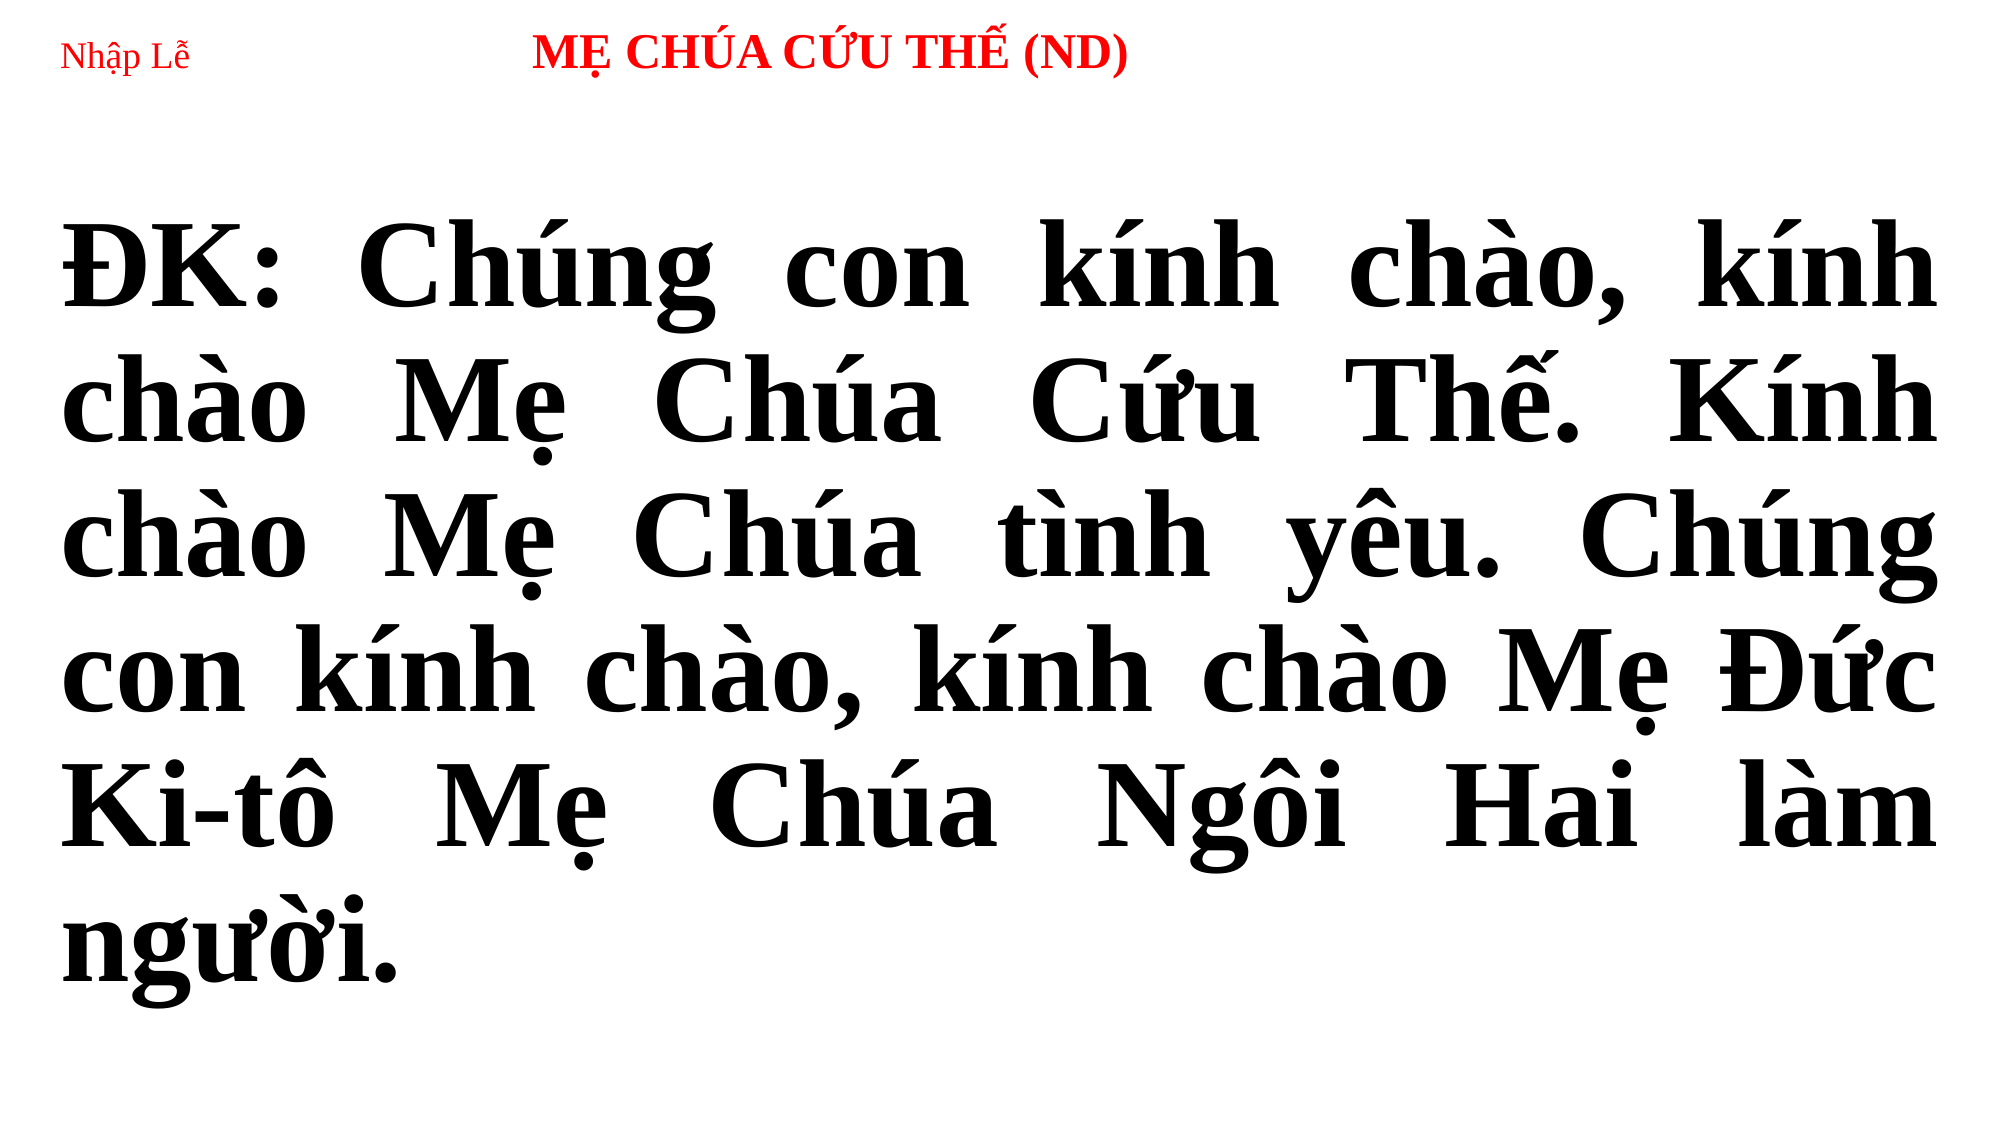

# Nhập Lễ                                    MẸ CHÚA CỨU THẾ (ND)
ĐK: Chúng con kính chào, kính chào Mẹ Chúa Cứu Thế. Kính chào Mẹ Chúa tình yêu. Chúng con kính chào, kính chào Mẹ Đức Ki-tô Mẹ Chúa Ngôi Hai làm người.